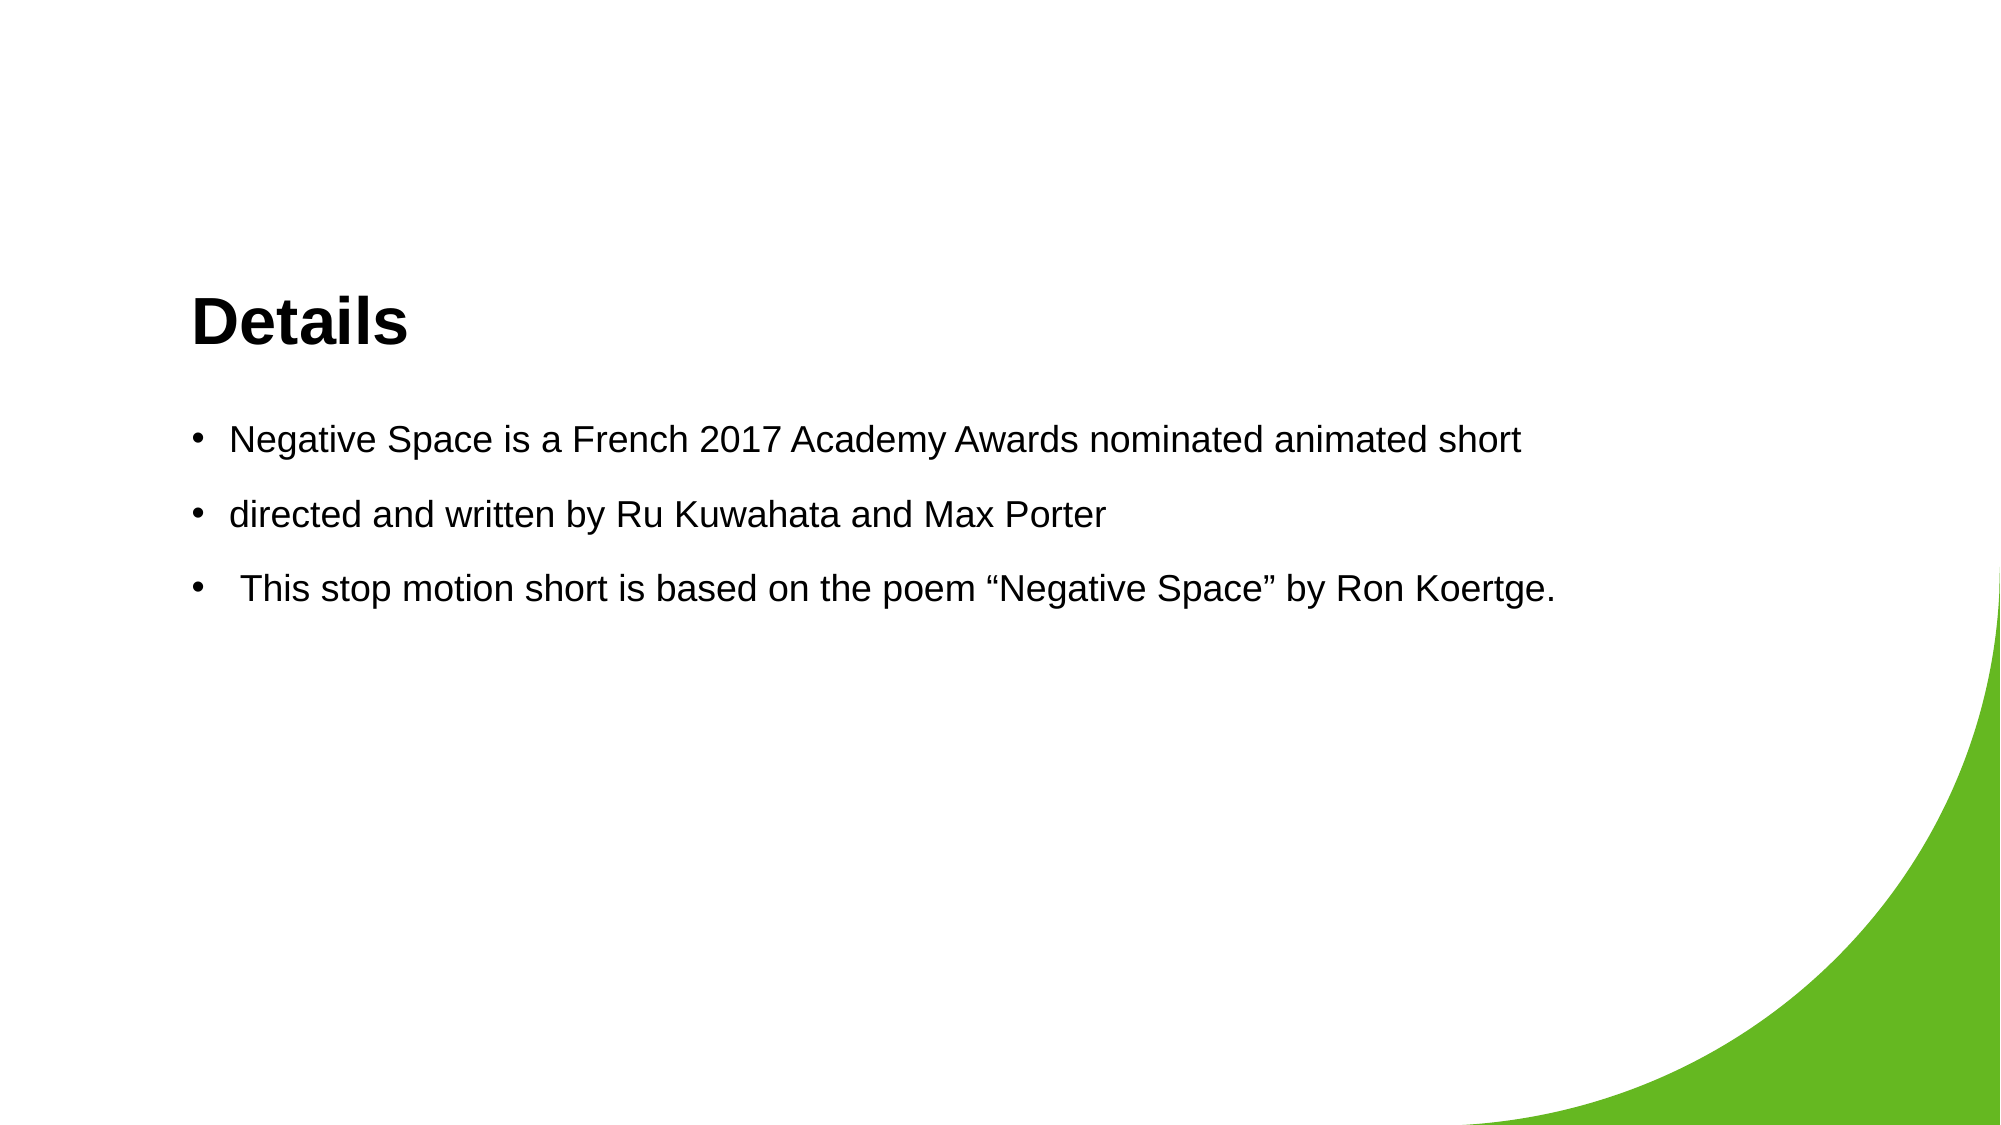

# Details
Negative Space is a French 2017 Academy Awards nominated animated short
directed and written by Ru Kuwahata and Max Porter
 This stop motion short is based on the poem “Negative Space” by Ron Koertge.